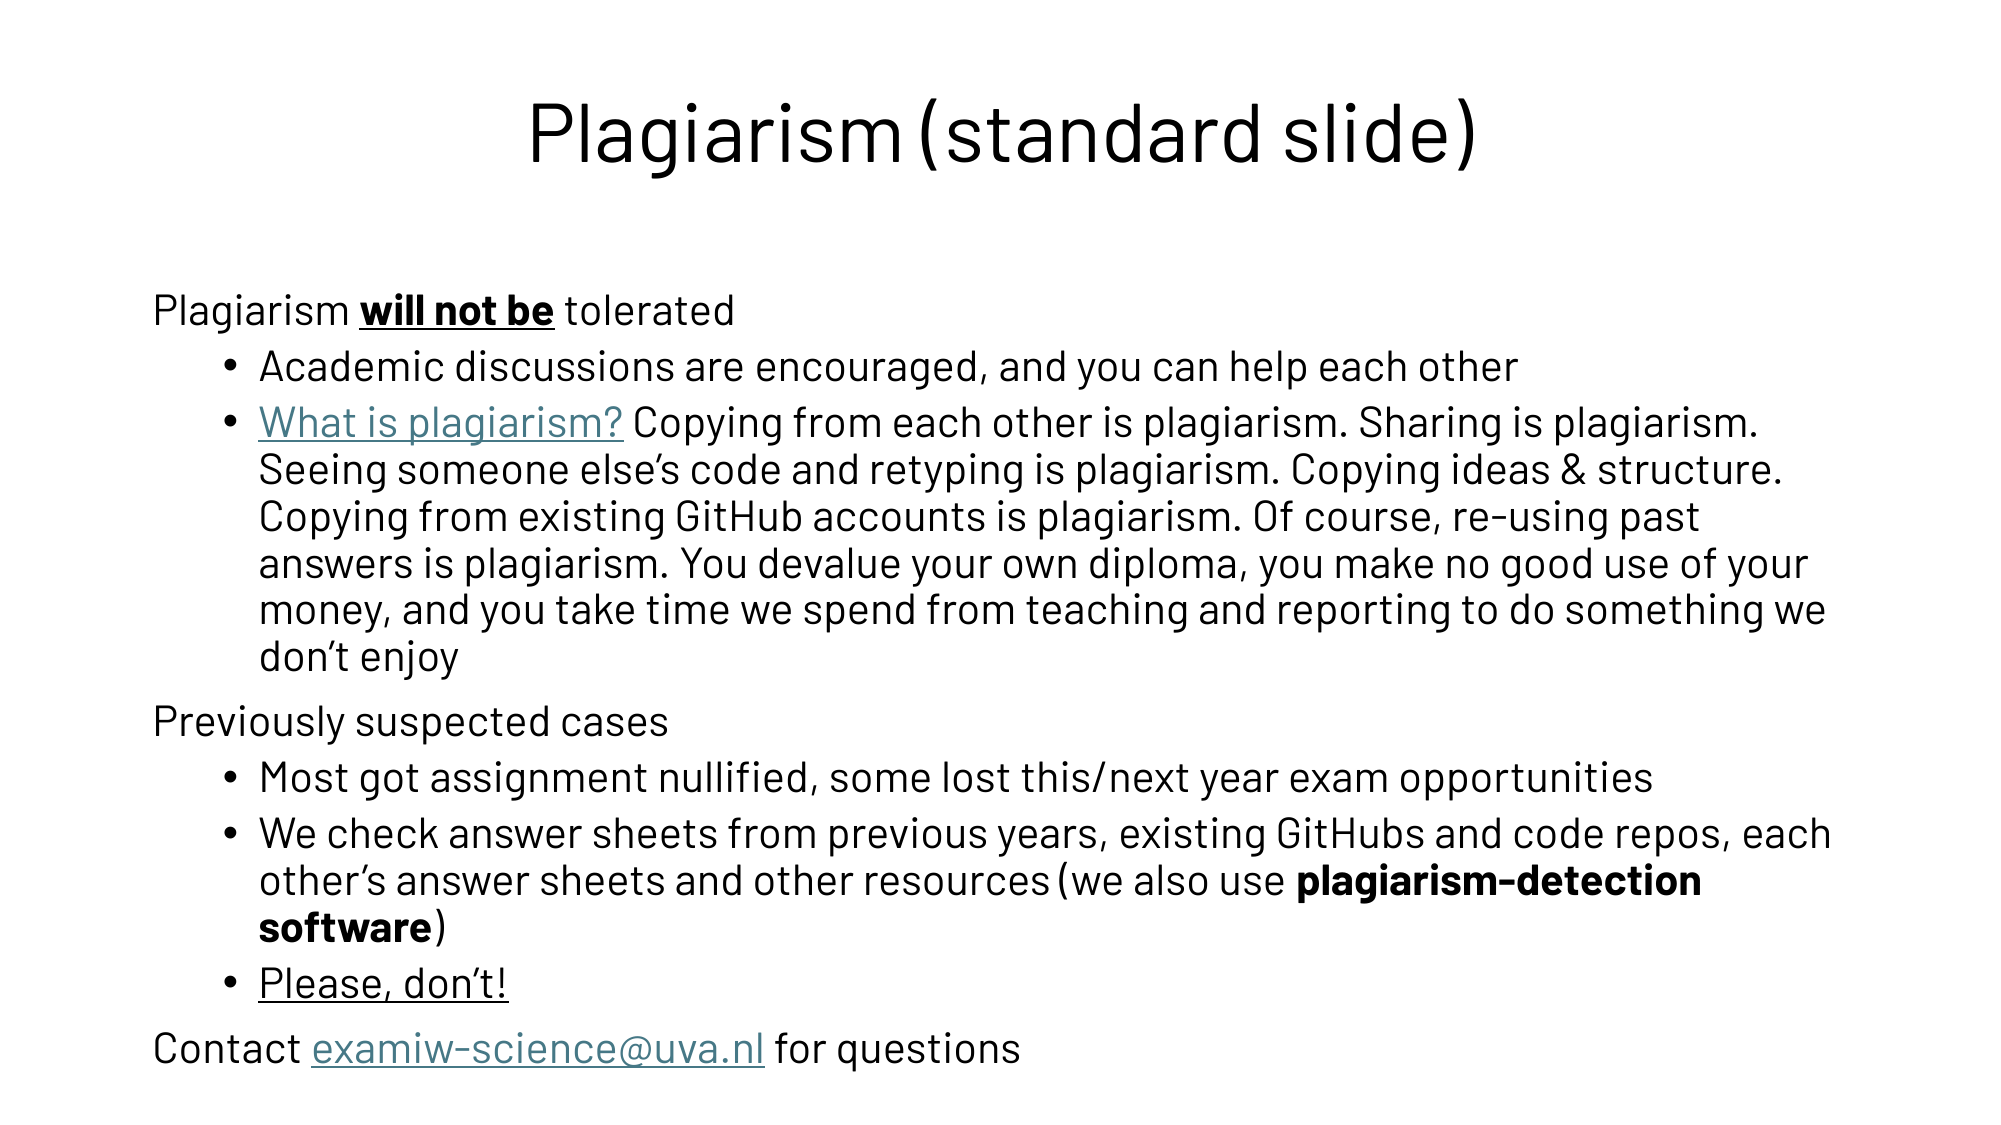

# Plagiarism (standard slide)
Plagiarism will not be tolerated
Academic discussions are encouraged, and you can help each other
What is plagiarism? Copying from each other is plagiarism. Sharing is plagiarism. Seeing someone else’s code and retyping is plagiarism. Copying ideas & structure. Copying from existing GitHub accounts is plagiarism. Of course, re-using past answers is plagiarism. You devalue your own diploma, you make no good use of your money, and you take time we spend from teaching and reporting to do something we don’t enjoy
Previously suspected cases
Most got assignment nullified, some lost this/next year exam opportunities
We check answer sheets from previous years, existing GitHubs and code repos, each other’s answer sheets and other resources (we also use plagiarism-detection software)
Please, don’t!
Contact examiw-science@uva.nl for questions